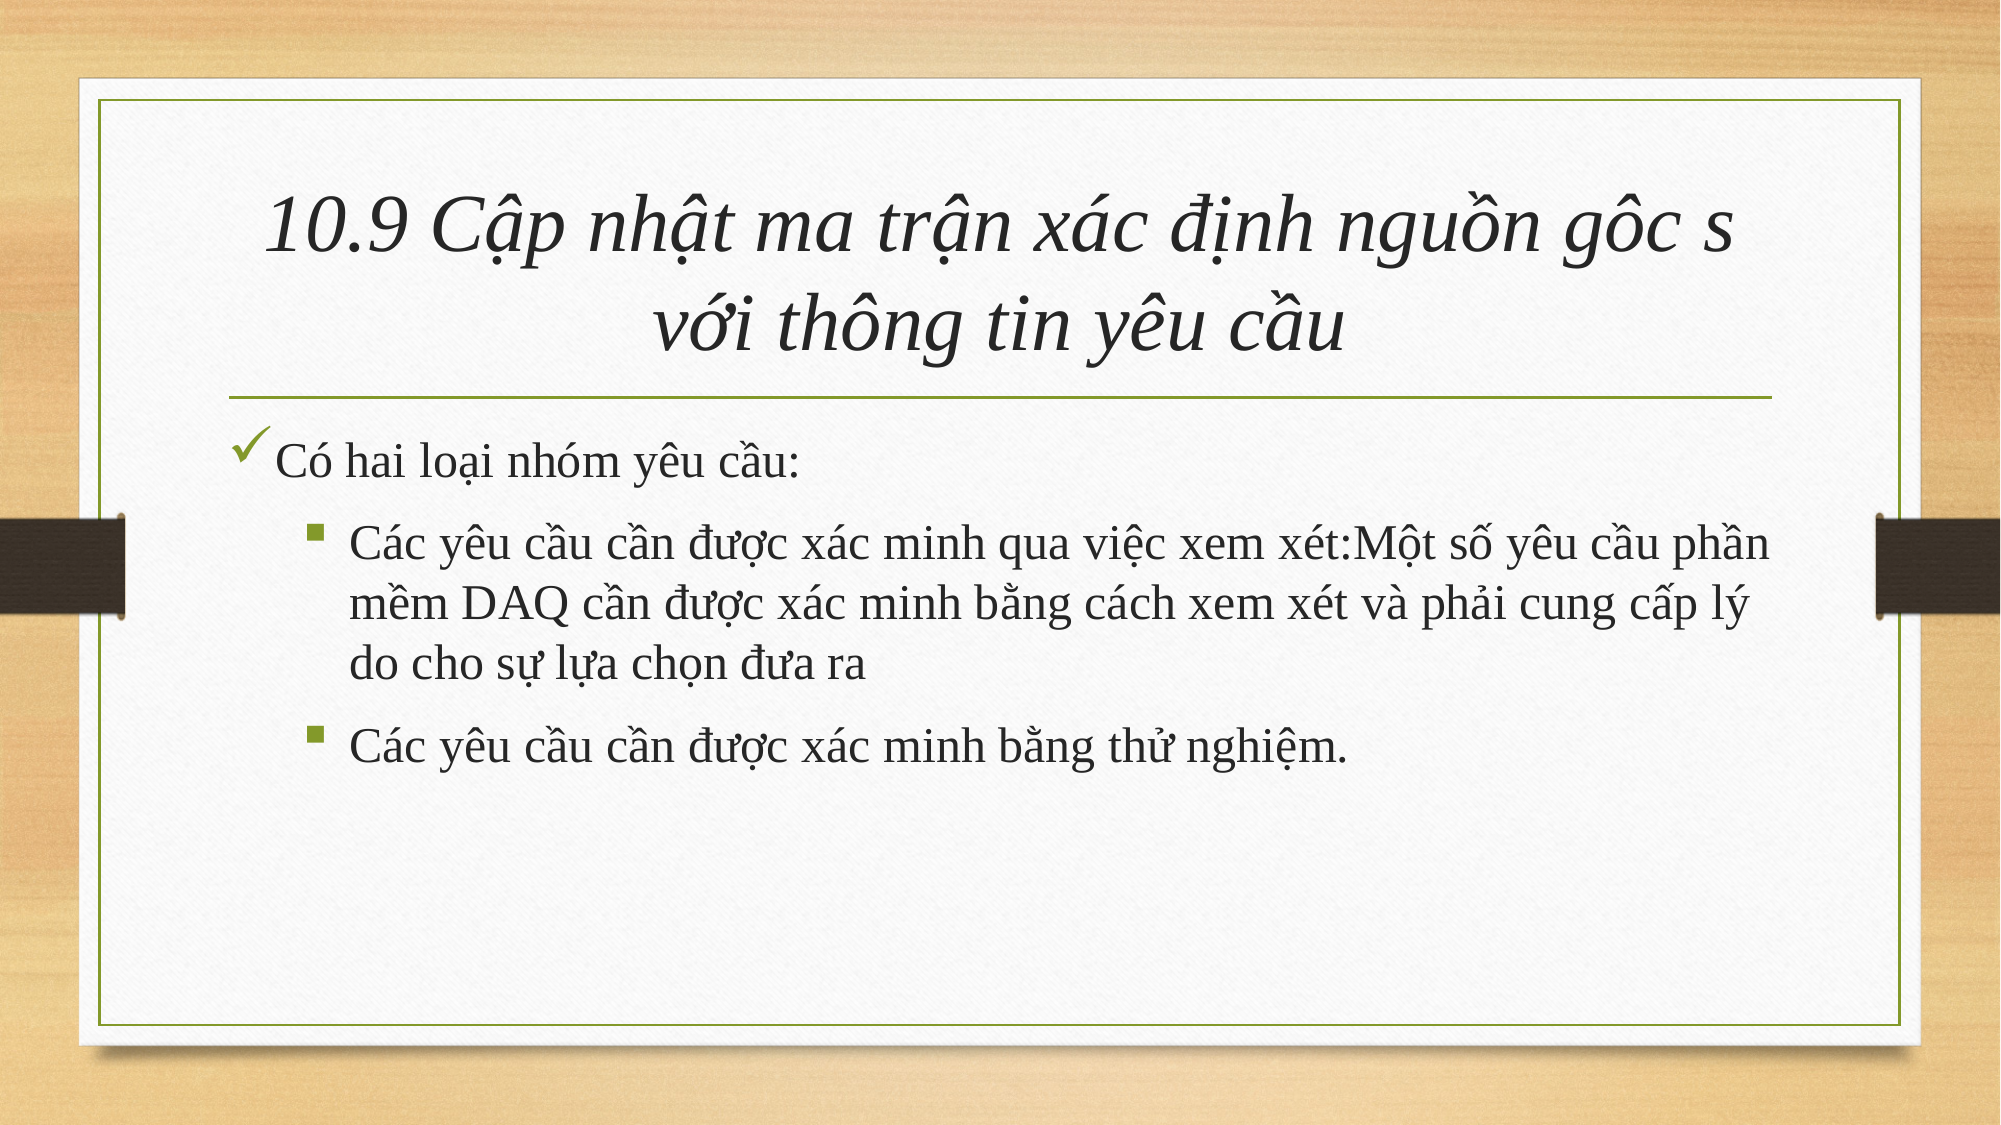

# 10.9 Cập nhật ma trận xác định nguồn gôc s với thông tin yêu cầu
Có hai loại nhóm yêu cầu:
Các yêu cầu cần được xác minh qua việc xem xét:Một số yêu cầu phần mềm DAQ cần được xác minh bằng cách xem xét và phải cung cấp lý do cho sự lựa chọn đưa ra
Các yêu cầu cần được xác minh bằng thử nghiệm.